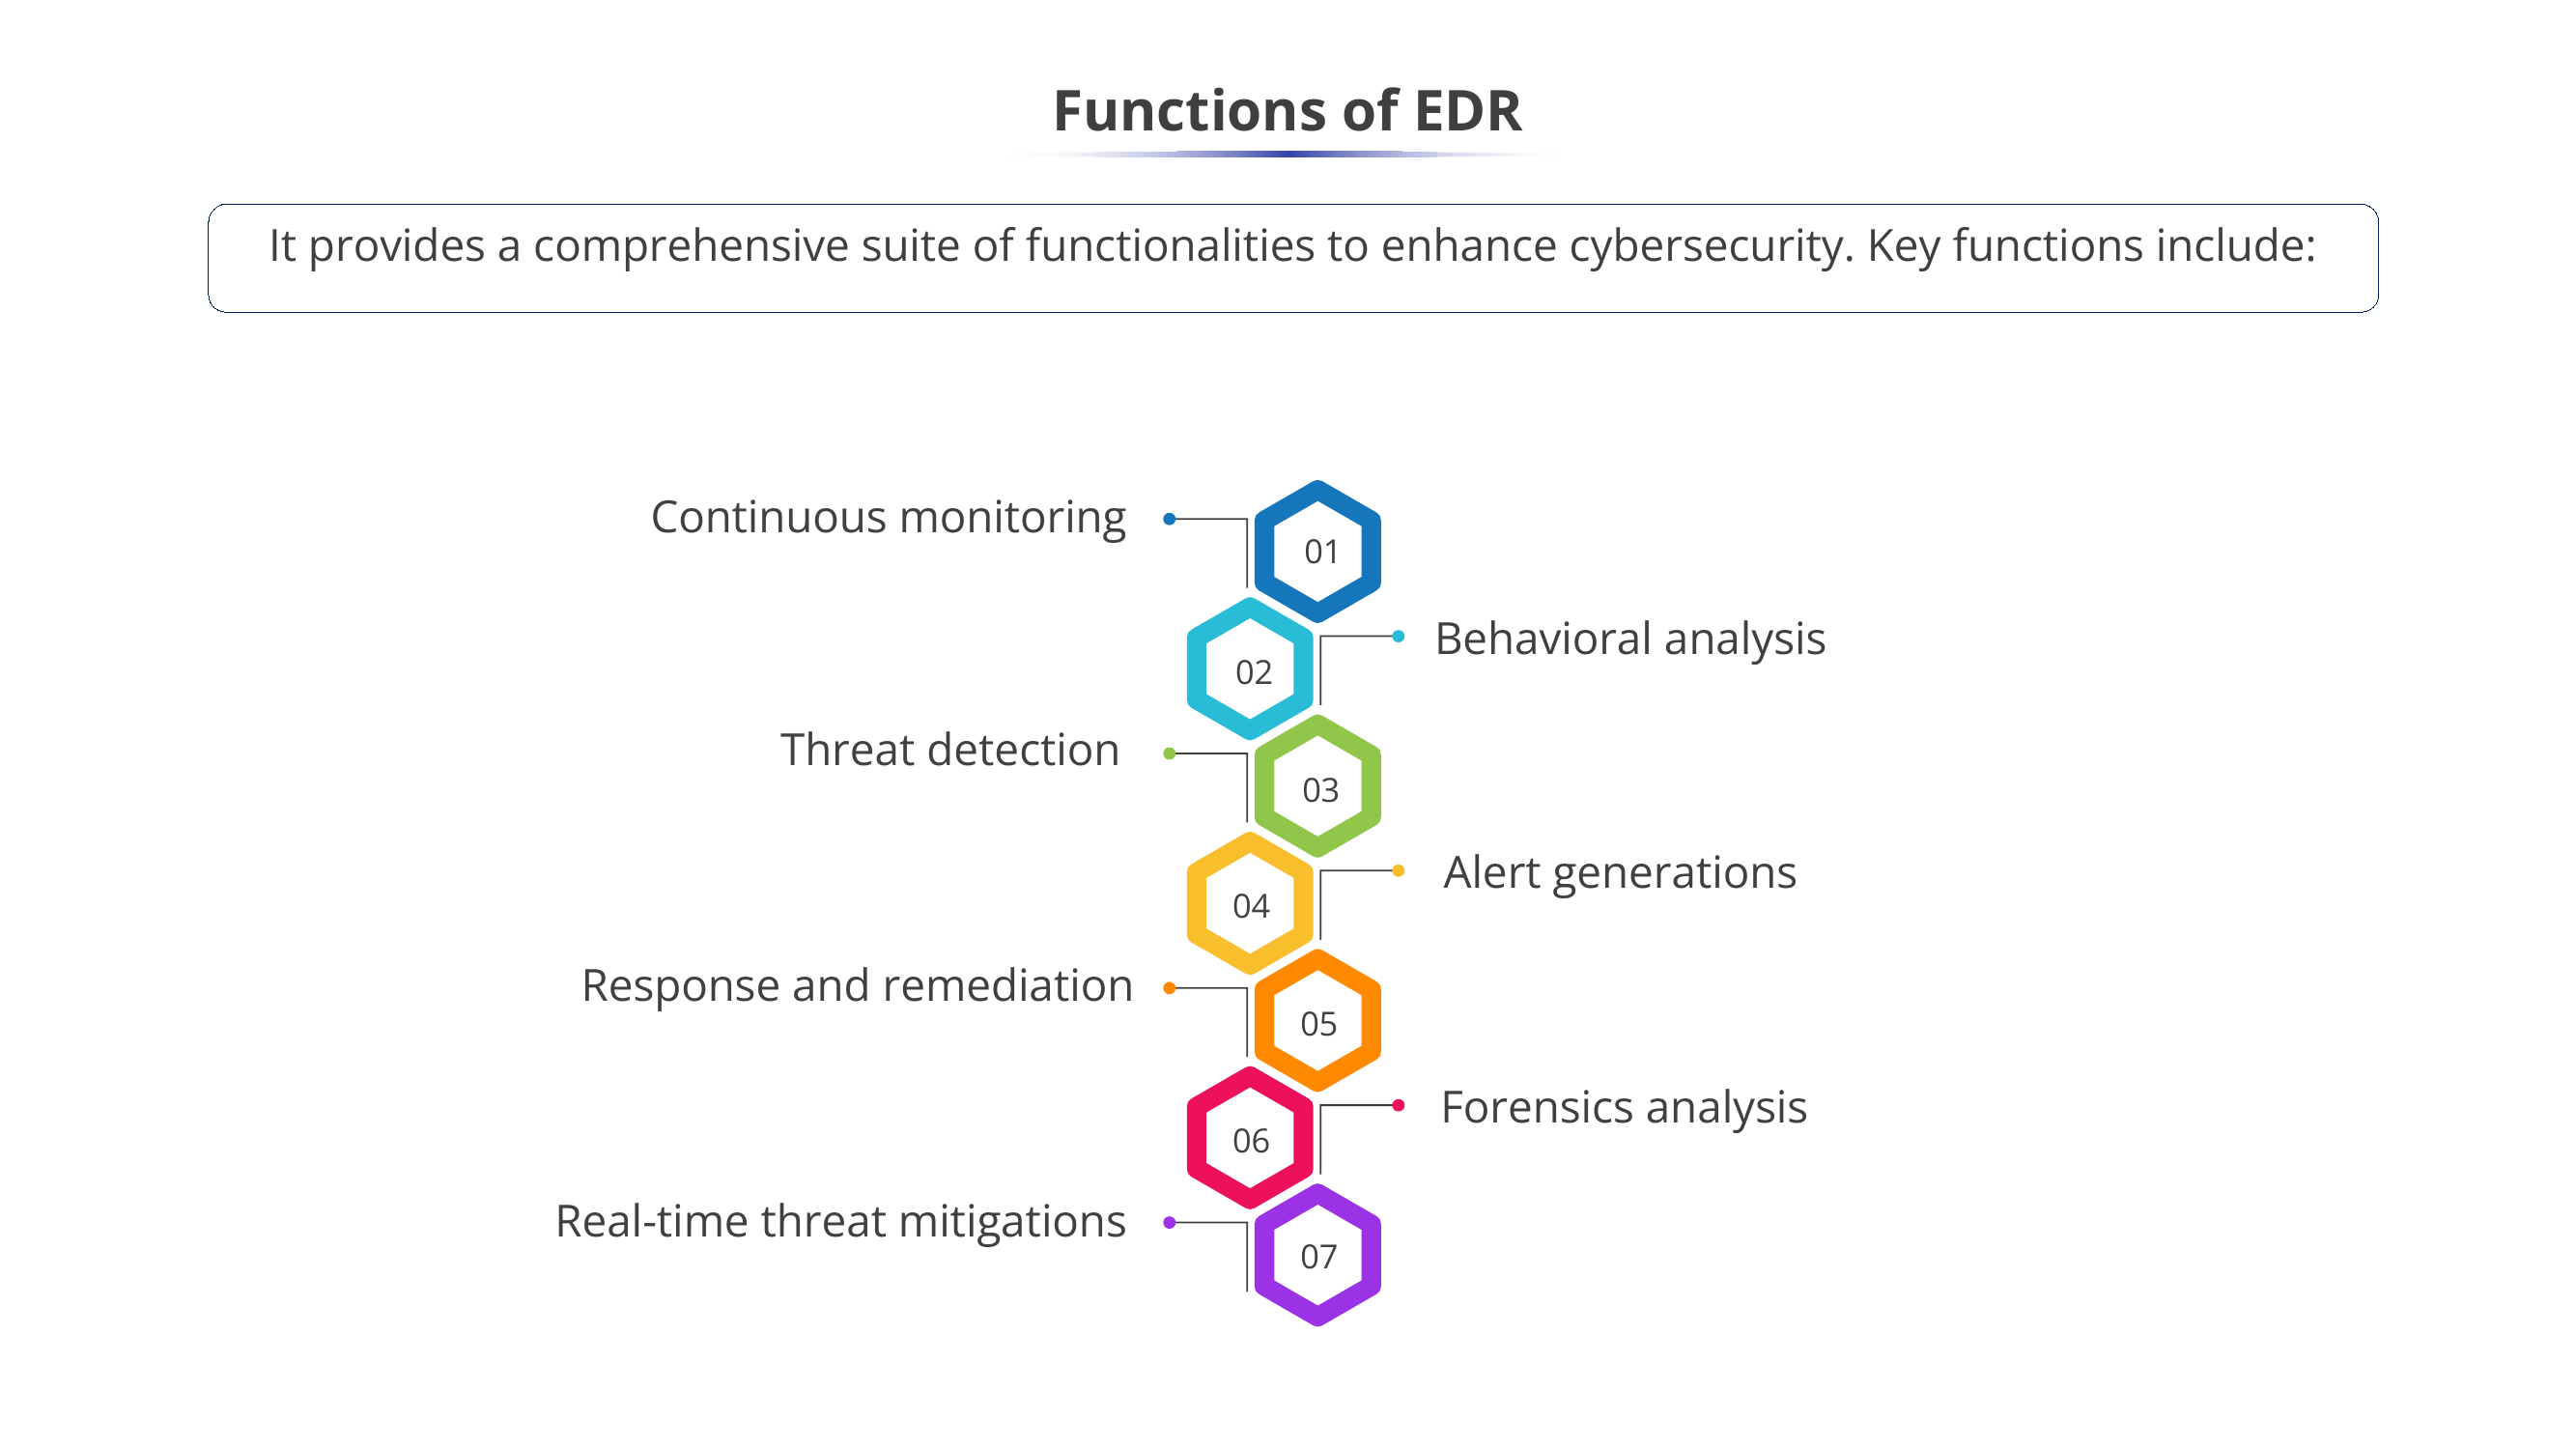

# Functions of EDR

It provides a comprehensive suite of functionalities to enhance cybersecurity. Key functions include:

01
Continuous monitoring

02
Behavioral analysis

Threat detection

03

04
Alert generations

05
Response and remediation

06
Forensics analysis

07
Real-time threat mitigations